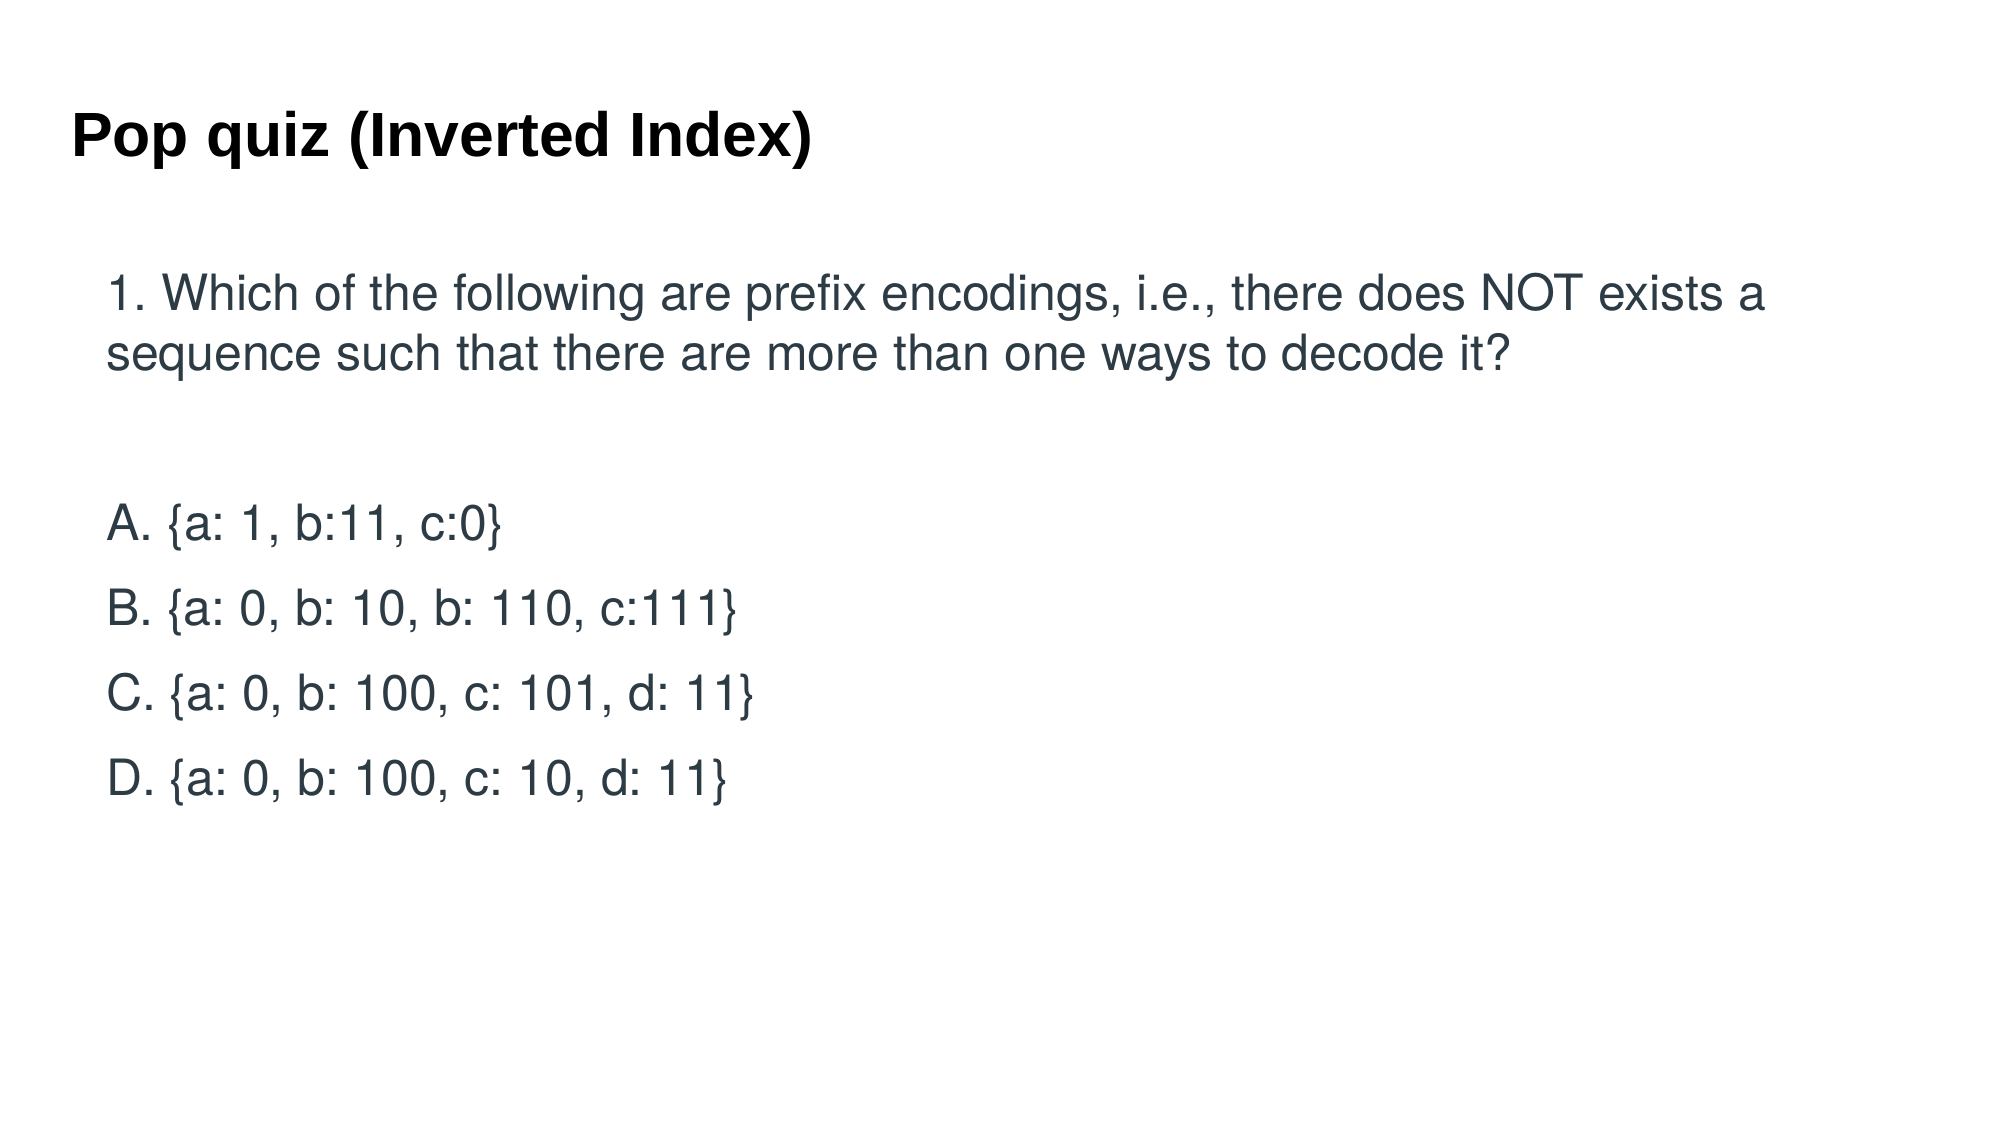

Pop quiz (Inverted Index)
1. Which of the following are prefix encodings, i.e., there does NOT exists a sequence such that there are more than one ways to decode it?

A. {a: 1, b:11, c:0}
B. {a: 0, b: 10, b: 110, c:111}
C. {a: 0, b: 100, c: 101, d: 11}
D. {a: 0, b: 100, c: 10, d: 11}
6